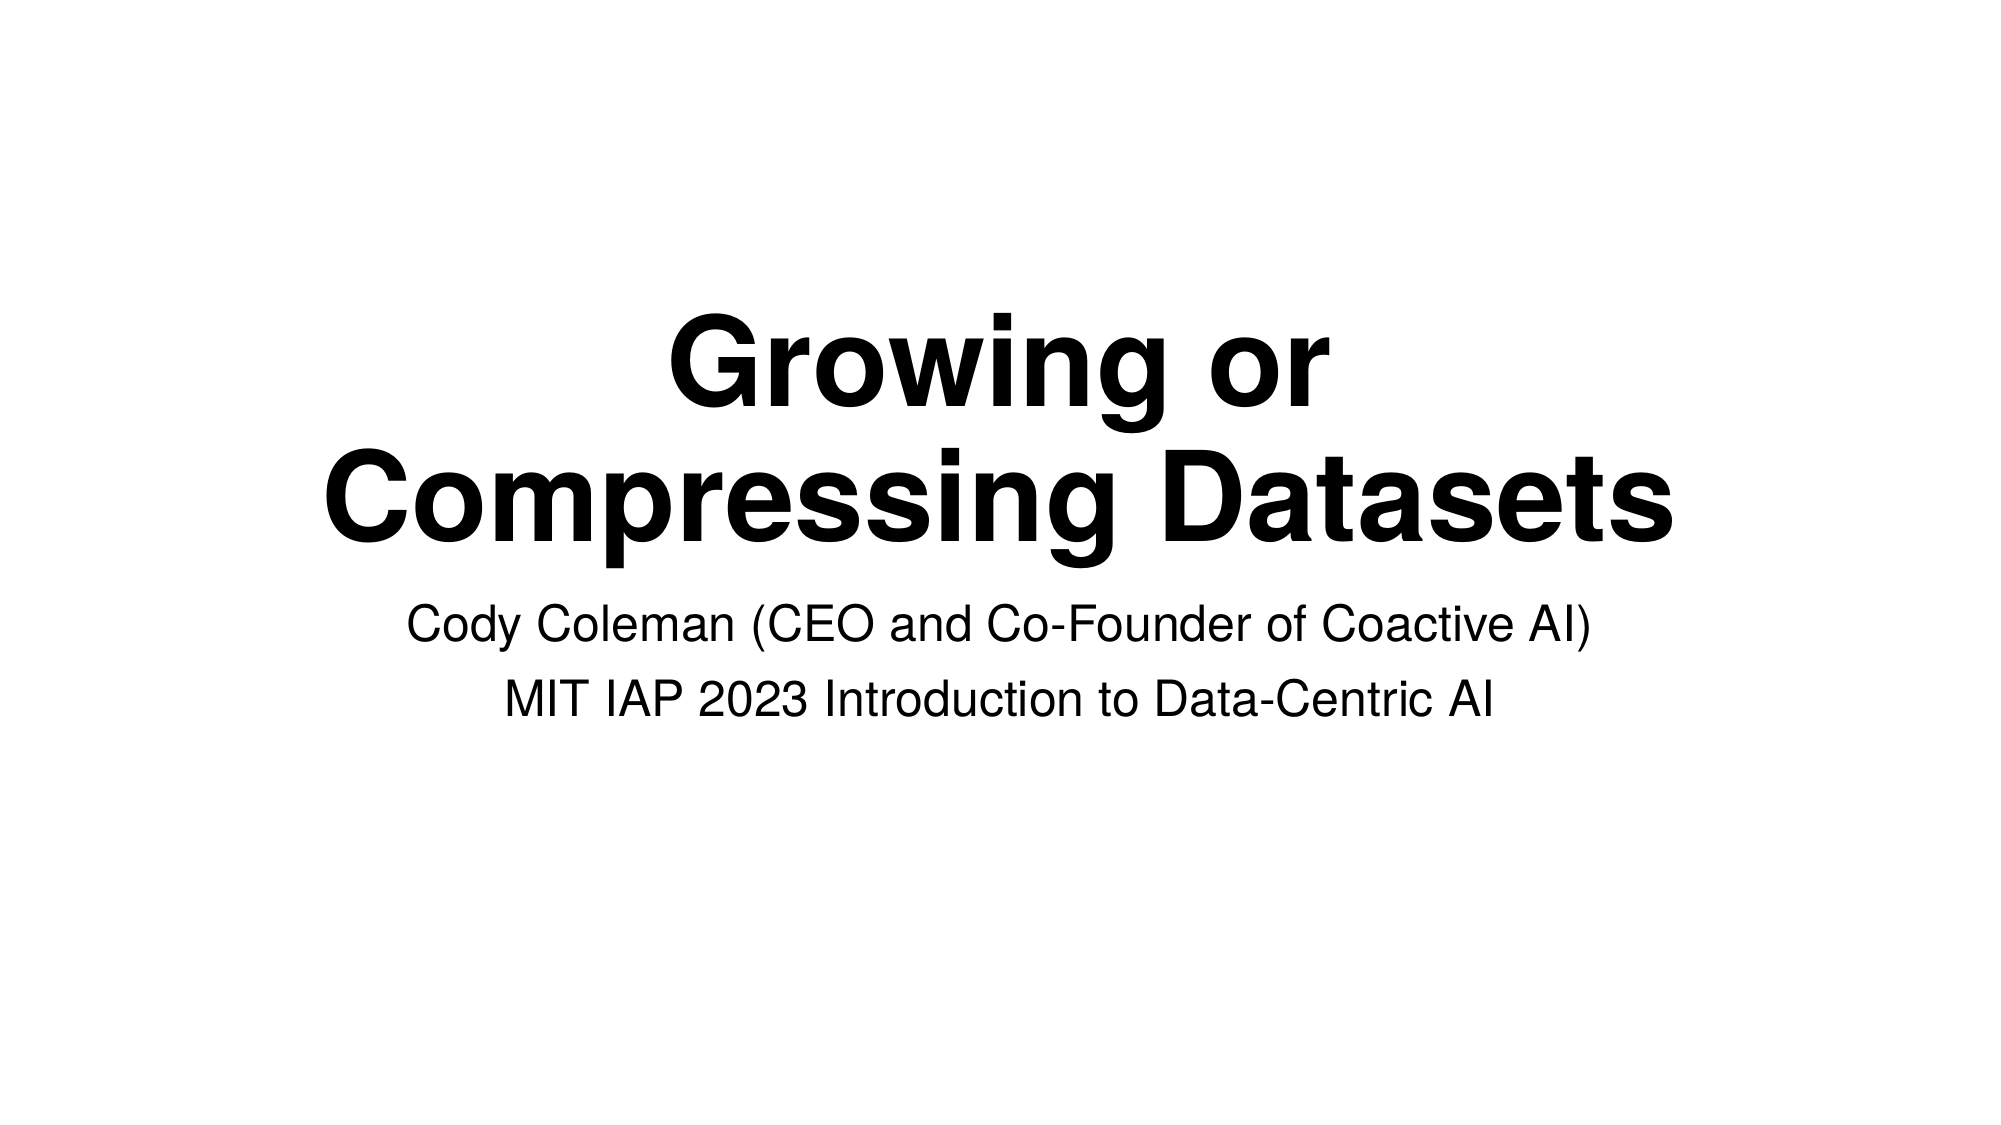

# Growing or Compressing Datasets
Cody Coleman (CEO and Co-Founder of Coactive AI)
MIT IAP 2023 Introduction to Data-Centric AI